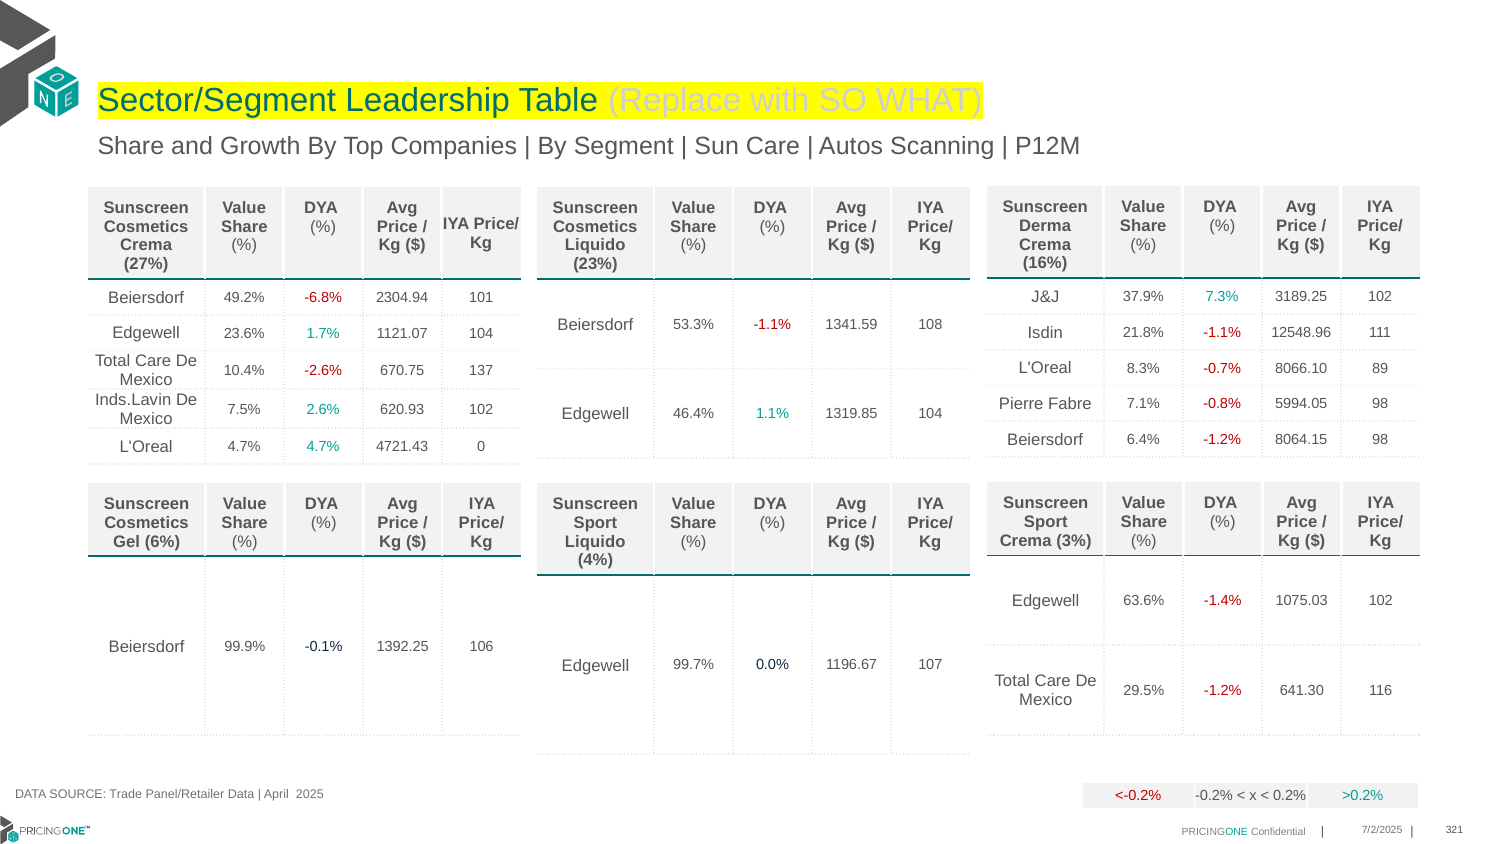

# Sector/Segment Leadership Table (Replace with SO WHAT)
Share and Growth By Top Companies | By Segment | Sun Care | Autos Scanning | P12M
| Sunscreen Derma Crema (16%) | Value Share (%) | DYA (%) | Avg Price /Kg ($) | IYA Price/Kg |
| --- | --- | --- | --- | --- |
| J&J | 37.9% | 7.3% | 3189.25 | 102 |
| Isdin | 21.8% | -1.1% | 12548.96 | 111 |
| L'Oreal | 8.3% | -0.7% | 8066.10 | 89 |
| Pierre Fabre | 7.1% | -0.8% | 5994.05 | 98 |
| Beiersdorf | 6.4% | -1.2% | 8064.15 | 98 |
| Sunscreen Cosmetics Crema (27%) | Value Share (%) | DYA (%) | Avg Price /Kg ($) | IYA Price/ Kg |
| --- | --- | --- | --- | --- |
| Beiersdorf | 49.2% | -6.8% | 2304.94 | 101 |
| Edgewell | 23.6% | 1.7% | 1121.07 | 104 |
| Total Care De Mexico | 10.4% | -2.6% | 670.75 | 137 |
| Inds.Lavin De Mexico | 7.5% | 2.6% | 620.93 | 102 |
| L'Oreal | 4.7% | 4.7% | 4721.43 | 0 |
| Sunscreen Cosmetics Liquido (23%) | Value Share (%) | DYA (%) | Avg Price /Kg ($) | IYA Price/Kg |
| --- | --- | --- | --- | --- |
| Beiersdorf | 53.3% | -1.1% | 1341.59 | 108 |
| Edgewell | 46.4% | 1.1% | 1319.85 | 104 |
| Sunscreen Sport Crema (3%) | Value Share (%) | DYA (%) | Avg Price /Kg ($) | IYA Price/Kg |
| --- | --- | --- | --- | --- |
| Edgewell | 63.6% | -1.4% | 1075.03 | 102 |
| Total Care De Mexico | 29.5% | -1.2% | 641.30 | 116 |
| Sunscreen Cosmetics Gel (6%) | Value Share (%) | DYA (%) | Avg Price /Kg ($) | IYA Price/Kg |
| --- | --- | --- | --- | --- |
| Beiersdorf | 99.9% | -0.1% | 1392.25 | 106 |
| Sunscreen Sport Liquido (4%) | Value Share (%) | DYA (%) | Avg Price /Kg ($) | IYA Price/Kg |
| --- | --- | --- | --- | --- |
| Edgewell | 99.7% | 0.0% | 1196.67 | 107 |
DATA SOURCE: Trade Panel/Retailer Data | April  2025
| <-0.2% | -0.2% < x < 0.2% | >0.2% |
| --- | --- | --- |

7/2/2025
321